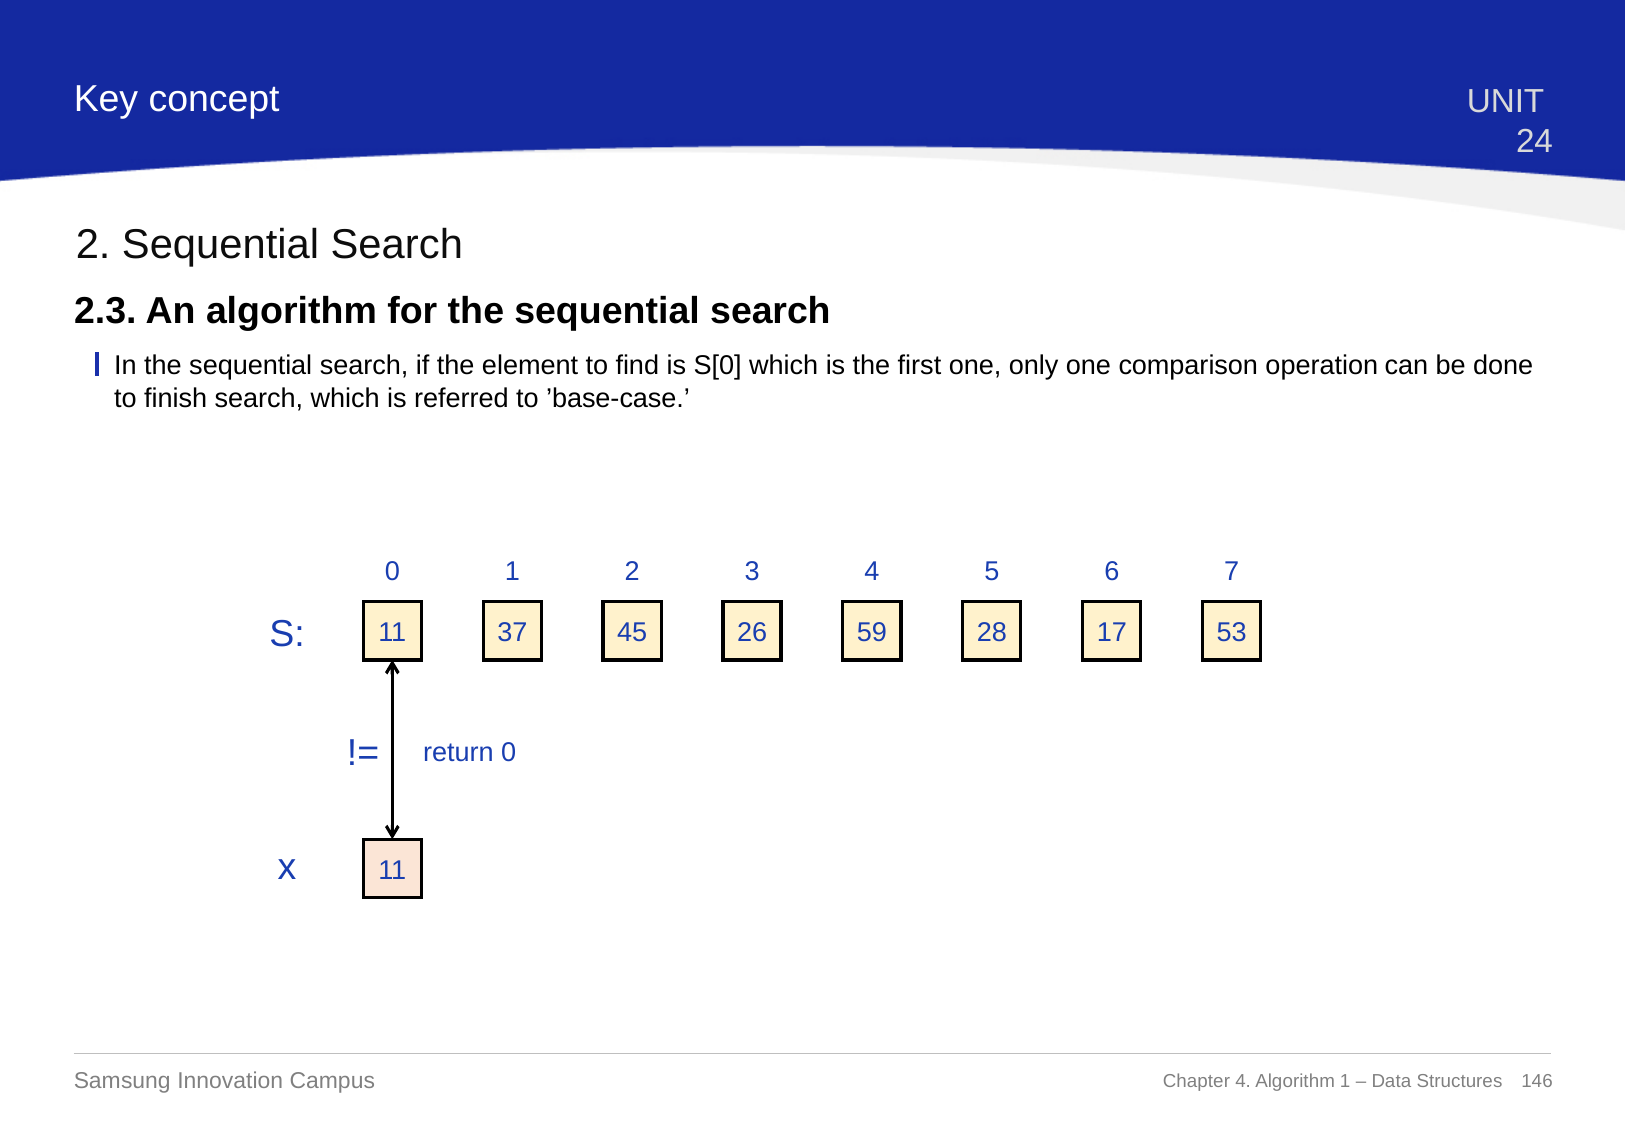

Key concept
UNIT  24
2. Sequential Search
2.3. An algorithm for the sequential search
In the sequential search, if the element to find is S[0] which is the first one, only one comparison operation can be done to finish search, which is referred to ’base-case.’
0
1
2
3
4
5
6
7
S:
11
37
45
26
59
28
17
53
!=
return 0
x
11